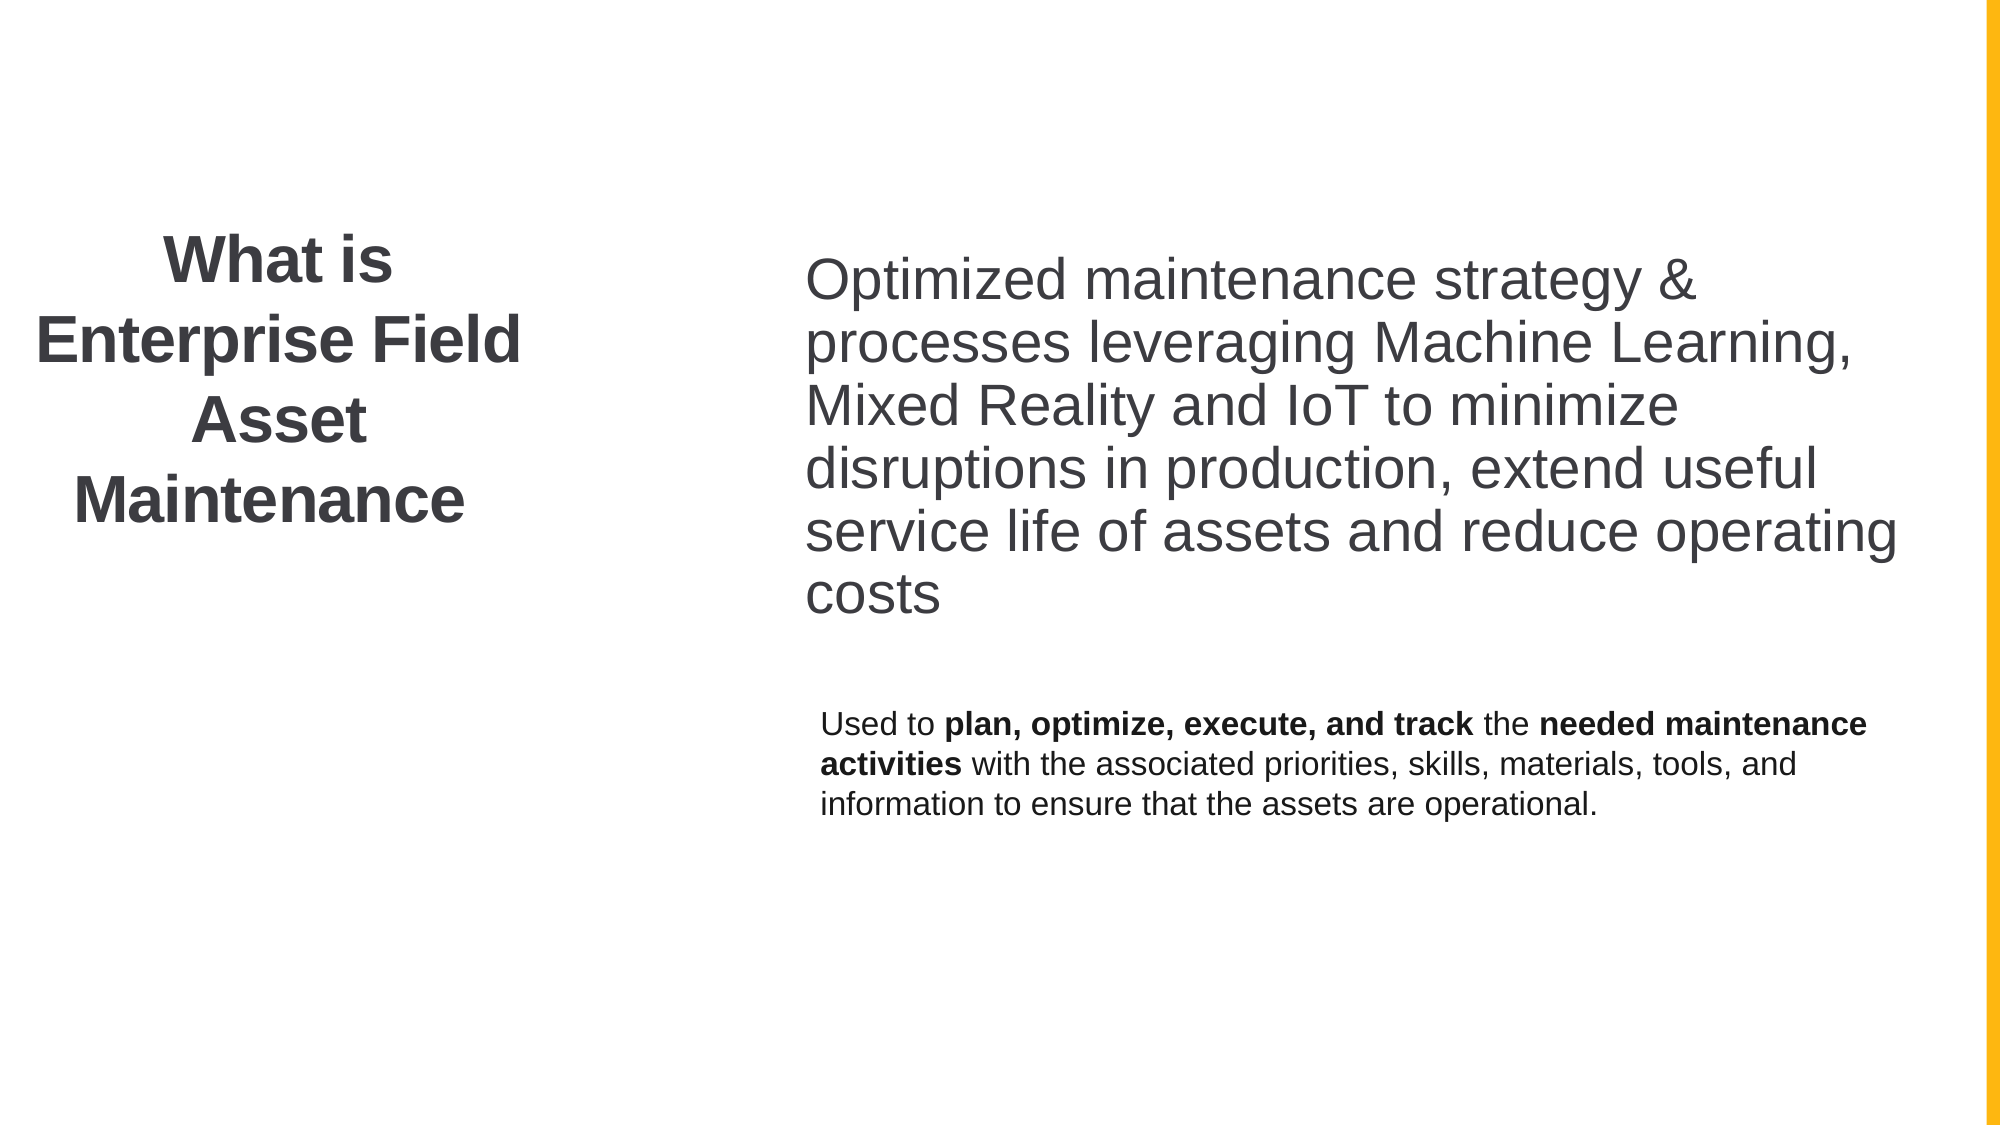

What is Enterprise Field Asset Maintenance

Optimized maintenance strategy & processes leveraging Machine Learning, Mixed Reality and IoT to minimize disruptions in production, extend useful service life of assets and reduce operating costs
Used to plan, optimize, execute, and track the needed maintenance activities with the associated priorities, skills, materials, tools, and information to ensure that the assets are operational.